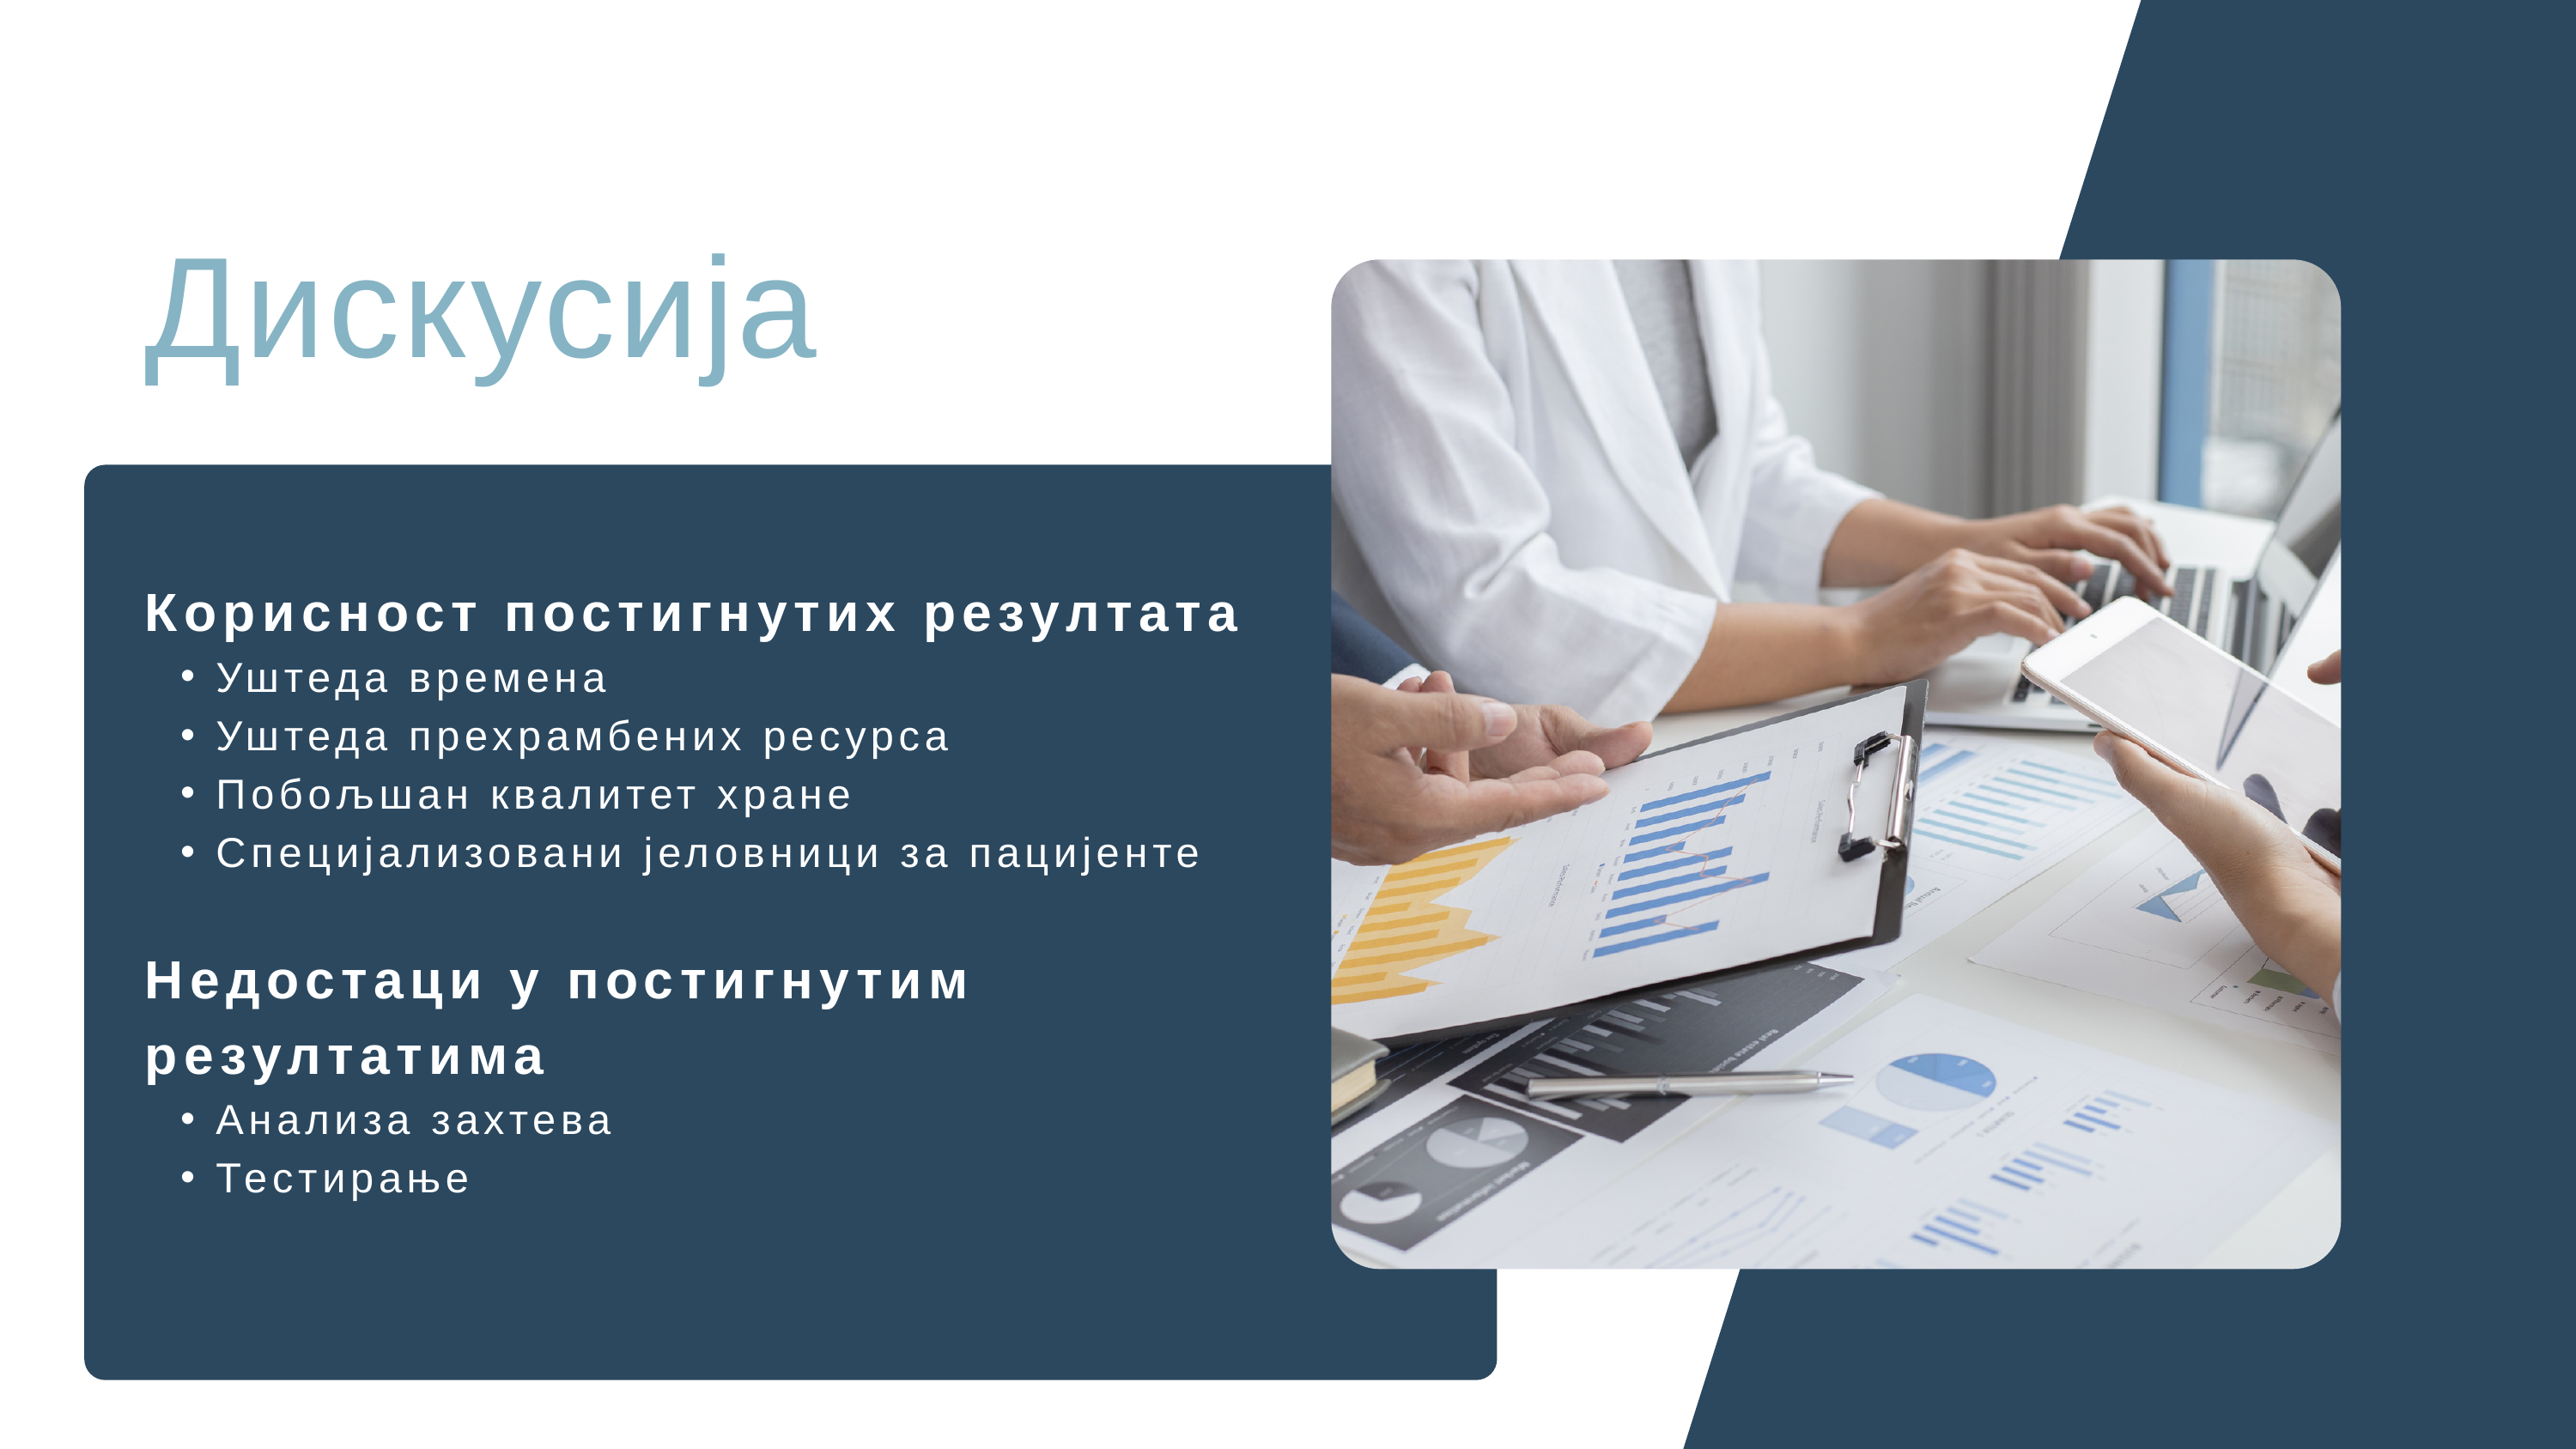

Дискусија

Корисност постигнутих резултата
Уштеда времена
Уштеда прехрамбених ресурса
Побољшан квалитет хране
Специјализовани јеловници за пацијенте

Недостаци у постигнутим резултатима
Анализа захтева
Тестирање